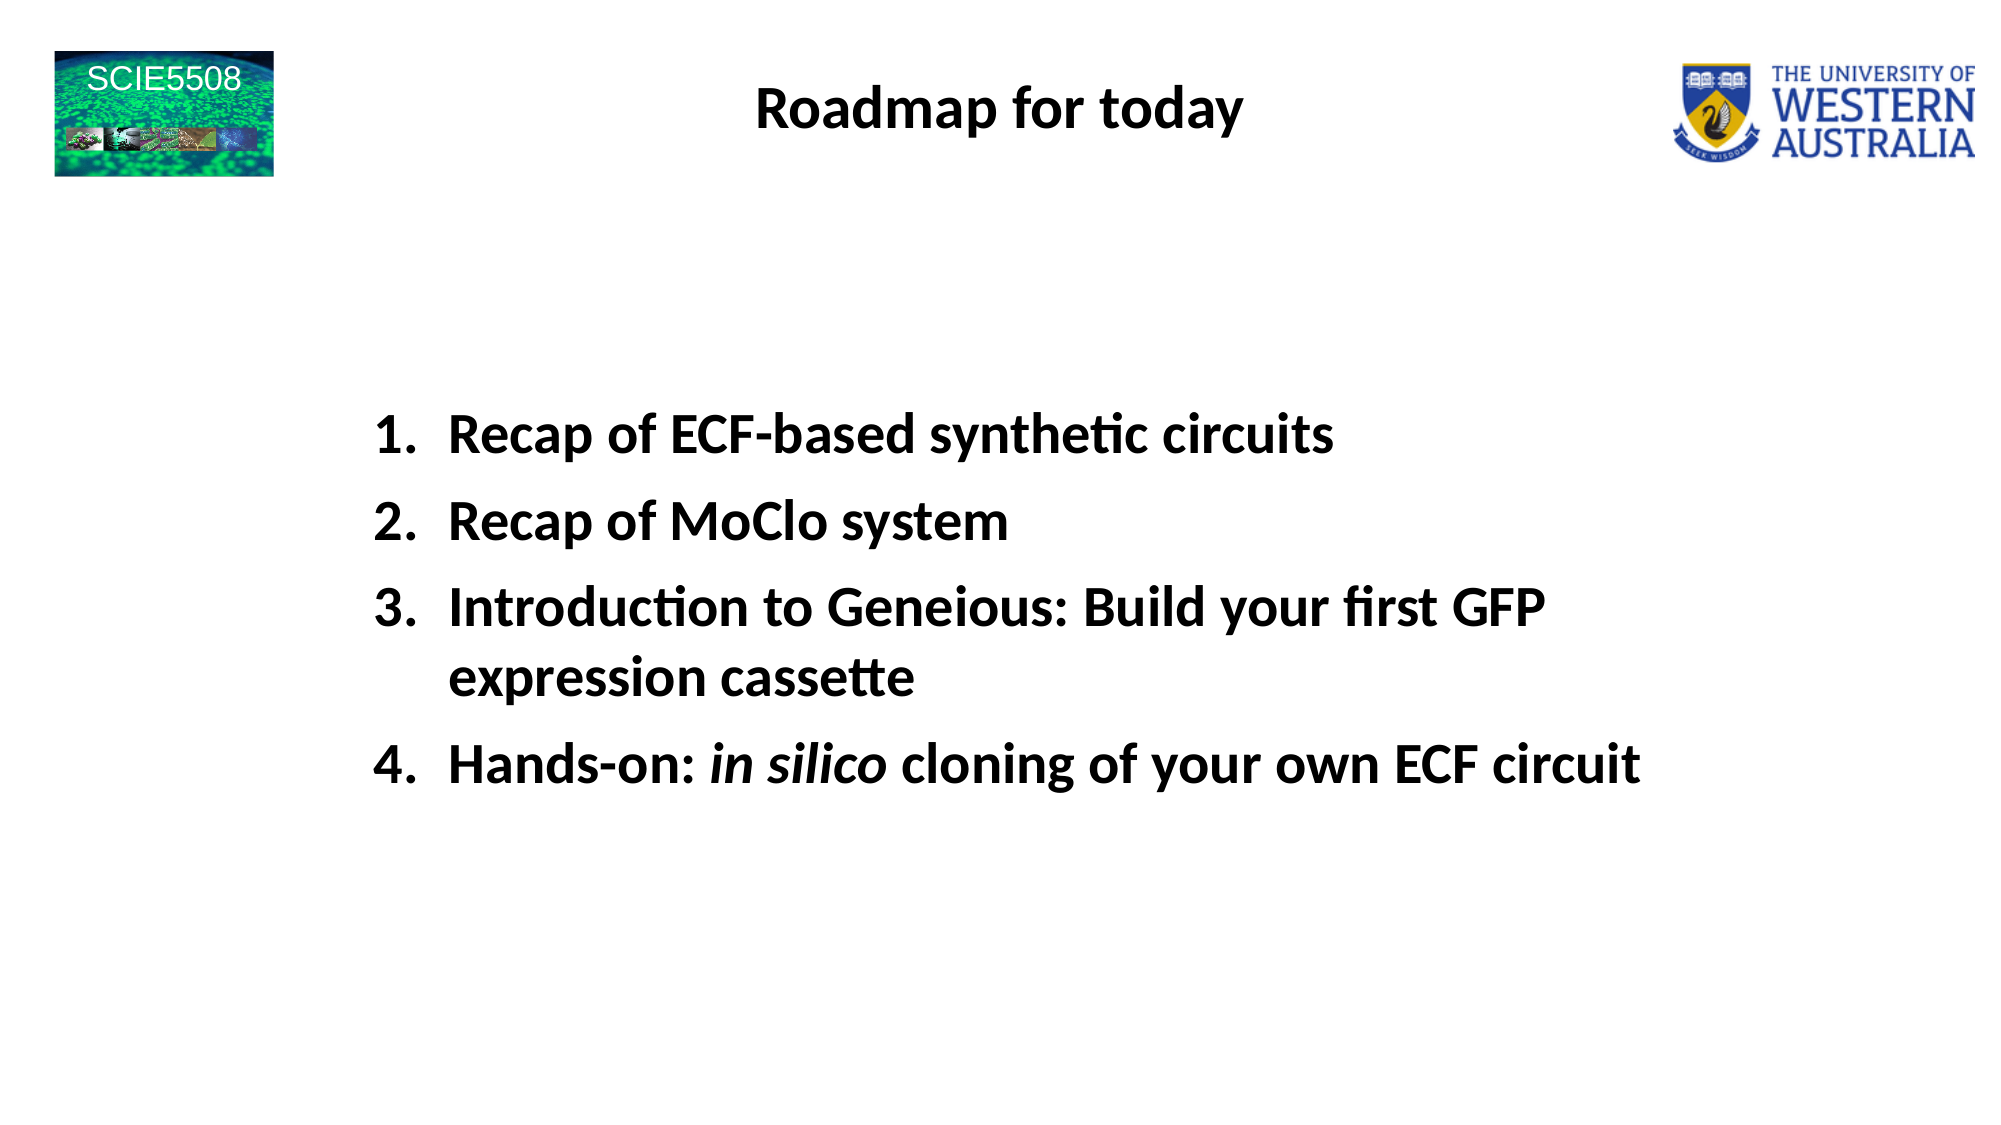

Roadmap for today
Recap of ECF-based synthetic circuits
Recap of MoClo system
Introduction to Geneious: Build your first GFP expression cassette
Hands-on: in silico cloning of your own ECF circuit